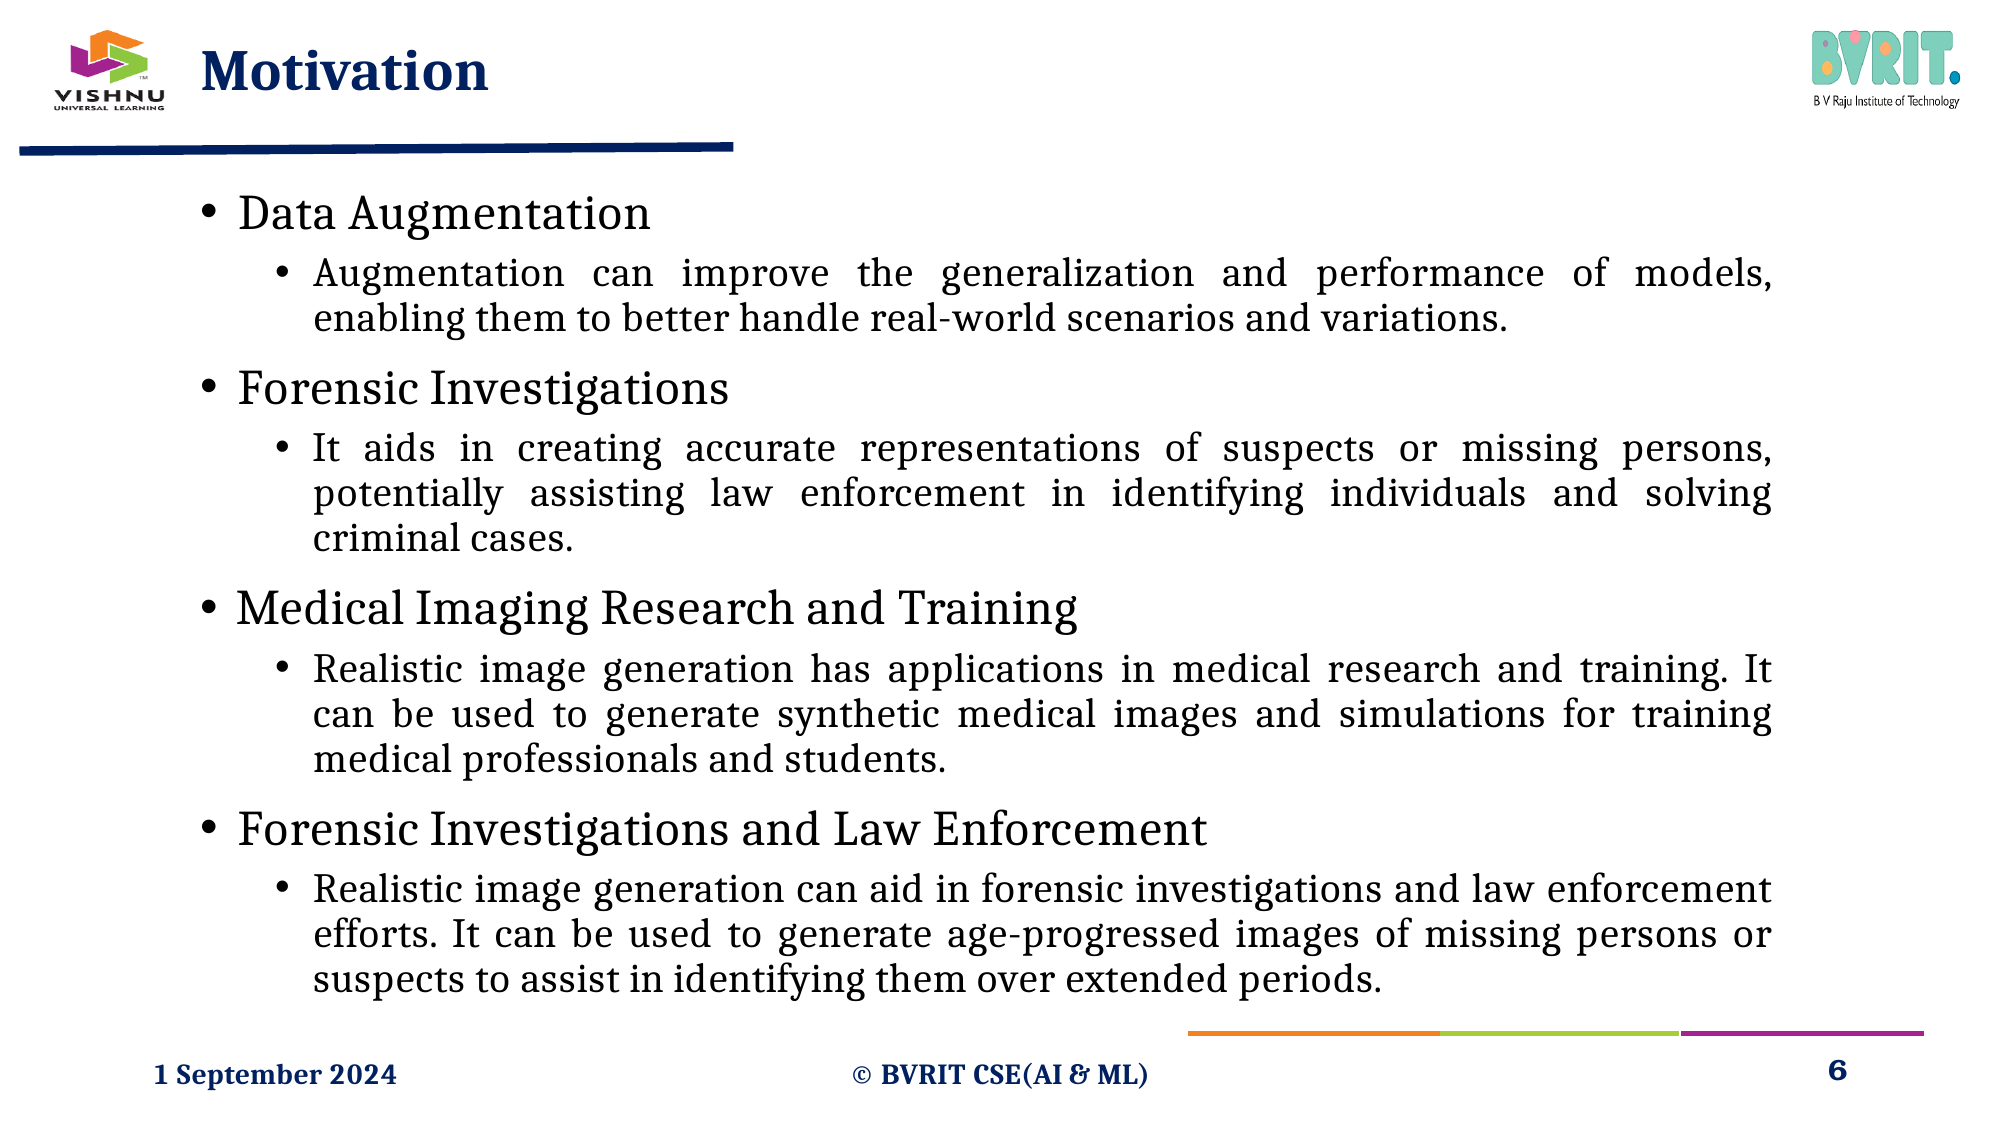

# Motivation
Data Augmentation
Augmentation can improve the generalization and performance of models, enabling them to better handle real-world scenarios and variations.
Forensic Investigations
It aids in creating accurate representations of suspects or missing persons, potentially assisting law enforcement in identifying individuals and solving criminal cases.
Medical Imaging Research and Training
Realistic image generation has applications in medical research and training. It can be used to generate synthetic medical images and simulations for training medical professionals and students.
Forensic Investigations and Law Enforcement
Realistic image generation can aid in forensic investigations and law enforcement efforts. It can be used to generate age-progressed images of missing persons or suspects to assist in identifying them over extended periods.
1 September 2024
© BVRIT CSE(AI & ML)
6